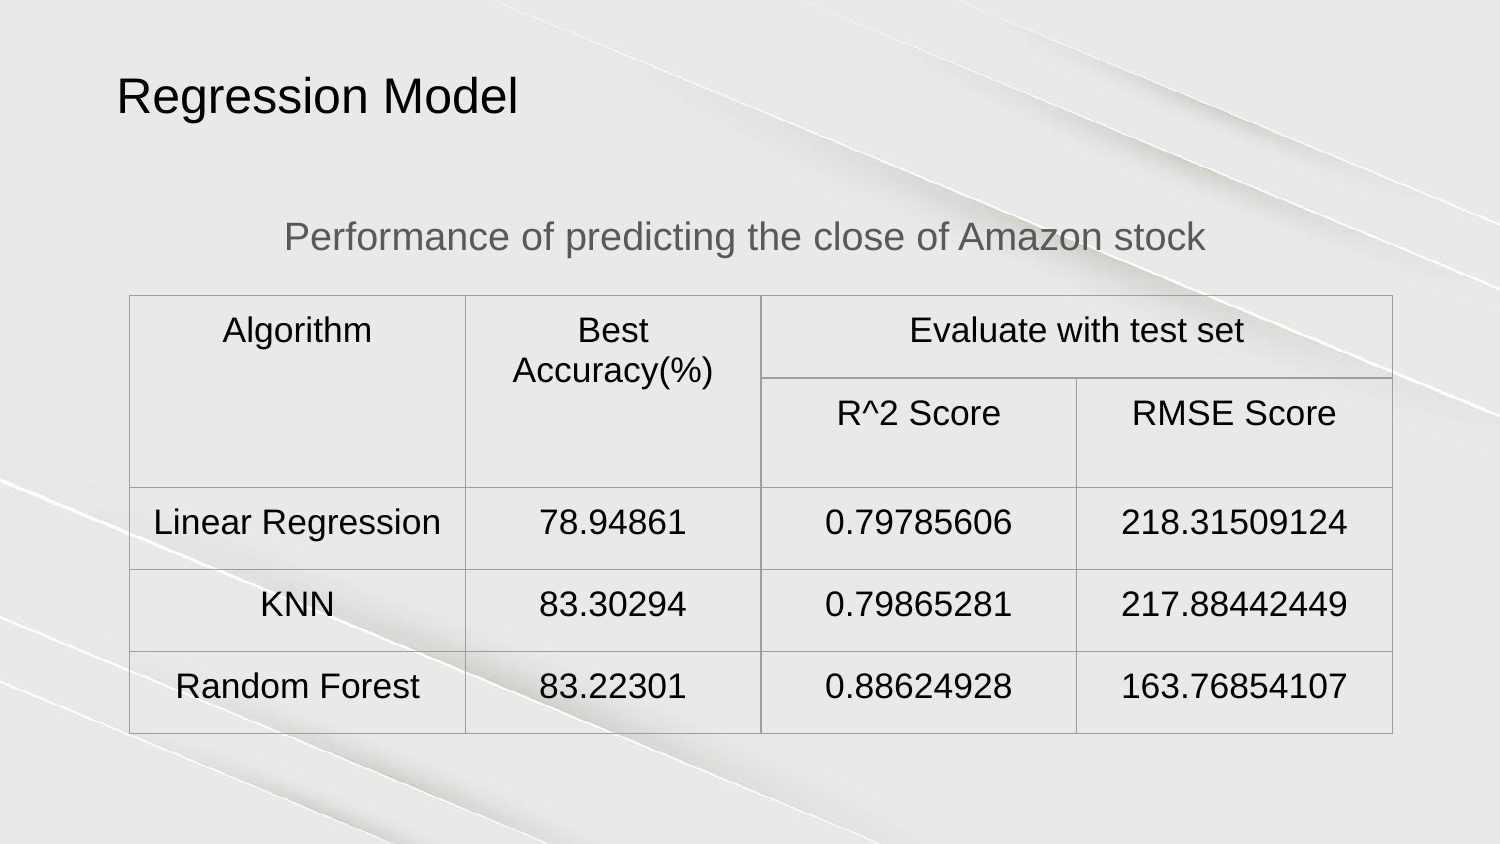

Regression Model
Performance of predicting the close of Amazon stock
| Algorithm | Best Accuracy(%) | Evaluate with test set |  |
| --- | --- | --- | --- |
|  |  | R^2 Score | RMSE Score |
| Linear Regression | 78.94861 | 0.79785606 | 218.31509124 |
| KNN | 83.30294 | 0.79865281 | 217.88442449 |
| Random Forest | 83.22301 | 0.88624928 | 163.76854107 |